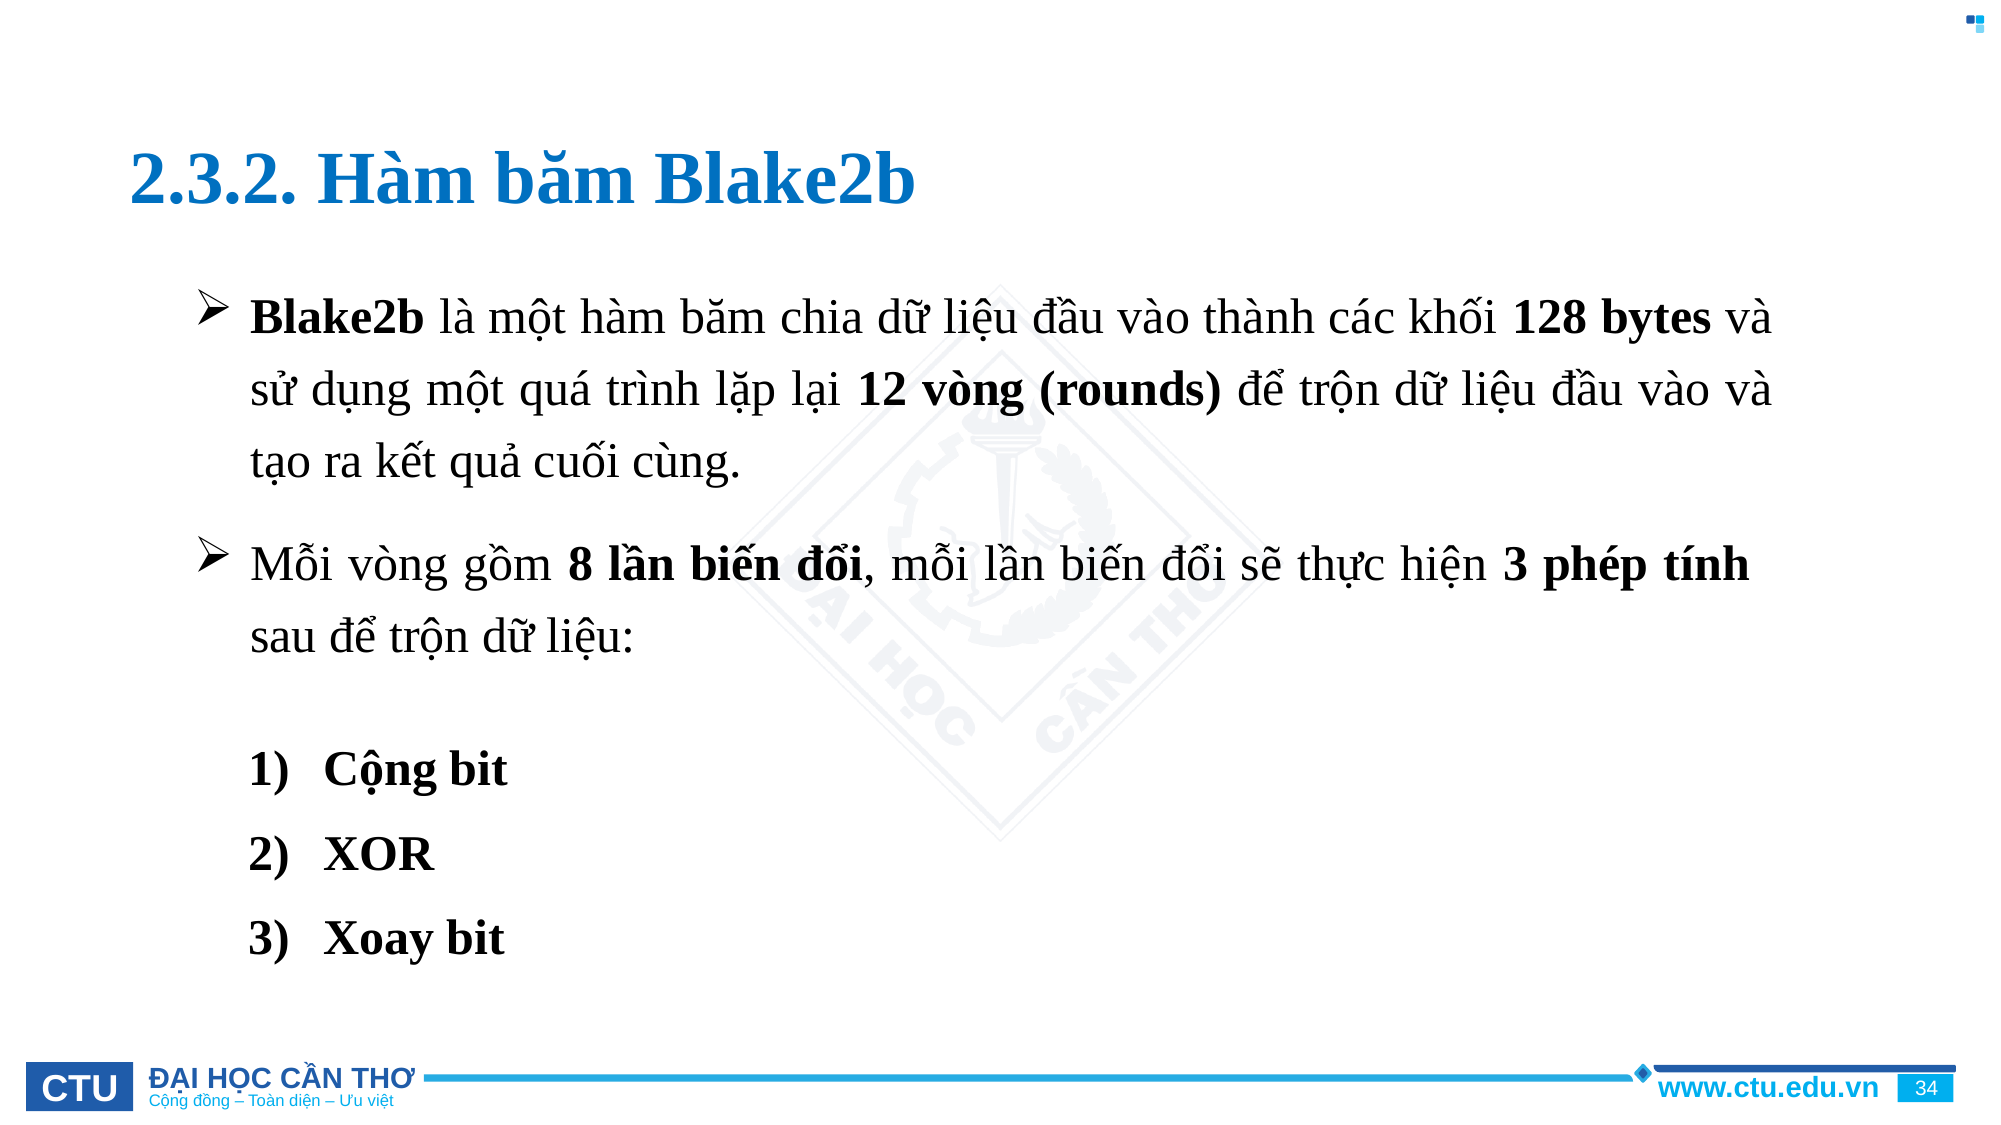

# 2.3.2. Hàm băm Blake2b
Blake2b là một hàm băm chia dữ liệu đầu vào thành các khối 128 bytes và sử dụng một quá trình lặp lại 12 vòng (rounds) để trộn dữ liệu đầu vào và tạo ra kết quả cuối cùng.
Mỗi vòng gồm 8 lần biến đổi, mỗi lần biến đổi sẽ thực hiện 3 phép tính sau để trộn dữ liệu:
Cộng bit
XOR
Xoay bit